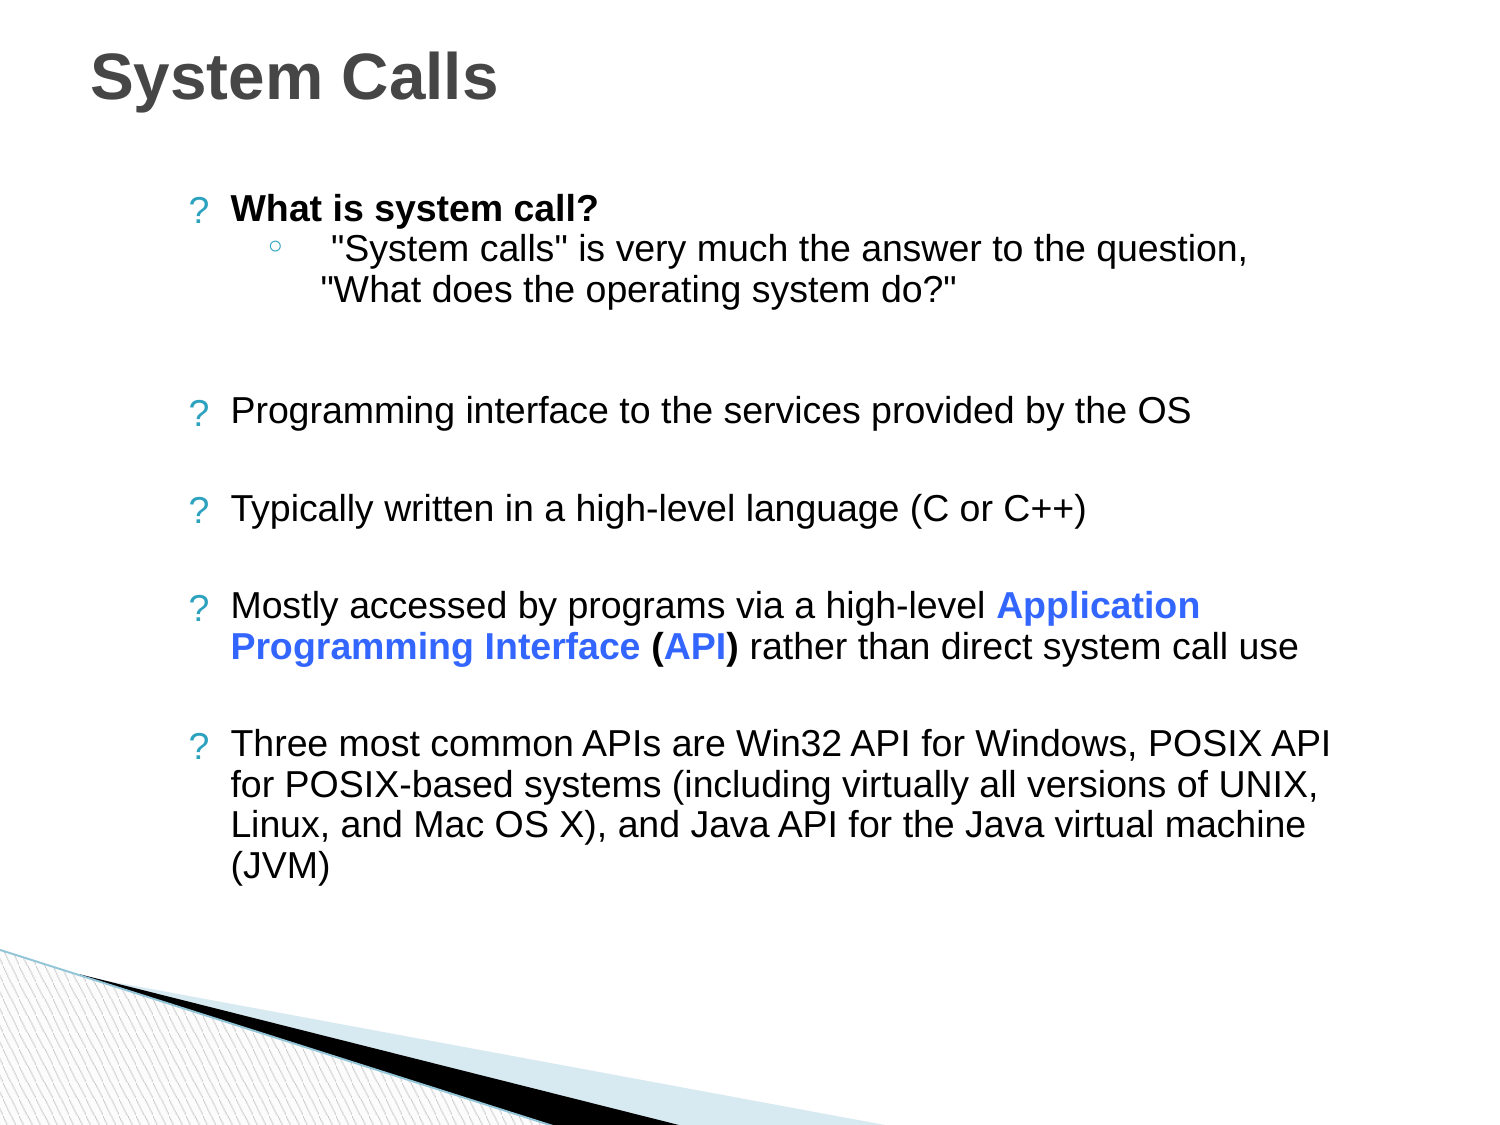

# System Calls
What is system call?
 "System calls" is very much the answer to the question, "What does the operating system do?"

Programming interface to the services provided by the OS

Typically written in a high-level language (C or C++)

Mostly accessed by programs via a high-level Application Programming Interface (API) rather than direct system call use

Three most common APIs are Win32 API for Windows, POSIX API for POSIX-based systems (including virtually all versions of UNIX, Linux, and Mac OS X), and Java API for the Java virtual machine (JVM)